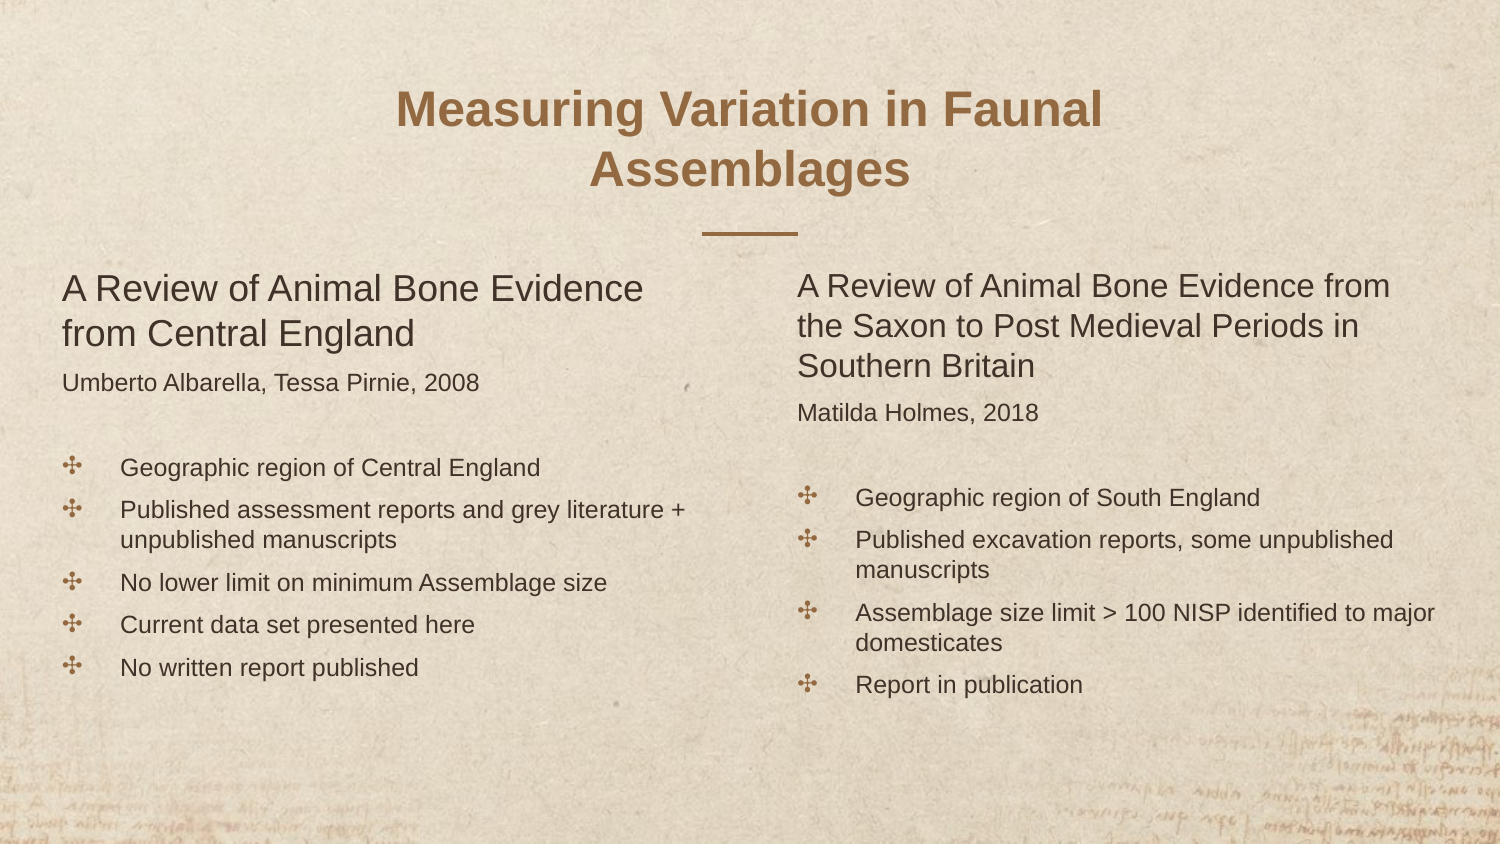

# Measuring Variation in Faunal Assemblages
A Review of Animal Bone Evidence from Central England
Umberto Albarella, Tessa Pirnie, 2008

Geographic region of Central England
Published assessment reports and grey literature + unpublished manuscripts
No lower limit on minimum Assemblage size
Current data set presented here
No written report published

A Review of Animal Bone Evidence from the Saxon to Post Medieval Periods in Southern Britain
Matilda Holmes, 2018

Geographic region of South England
Published excavation reports, some unpublished manuscripts
Assemblage size limit > 100 NISP identified to major domesticates
Report in publication